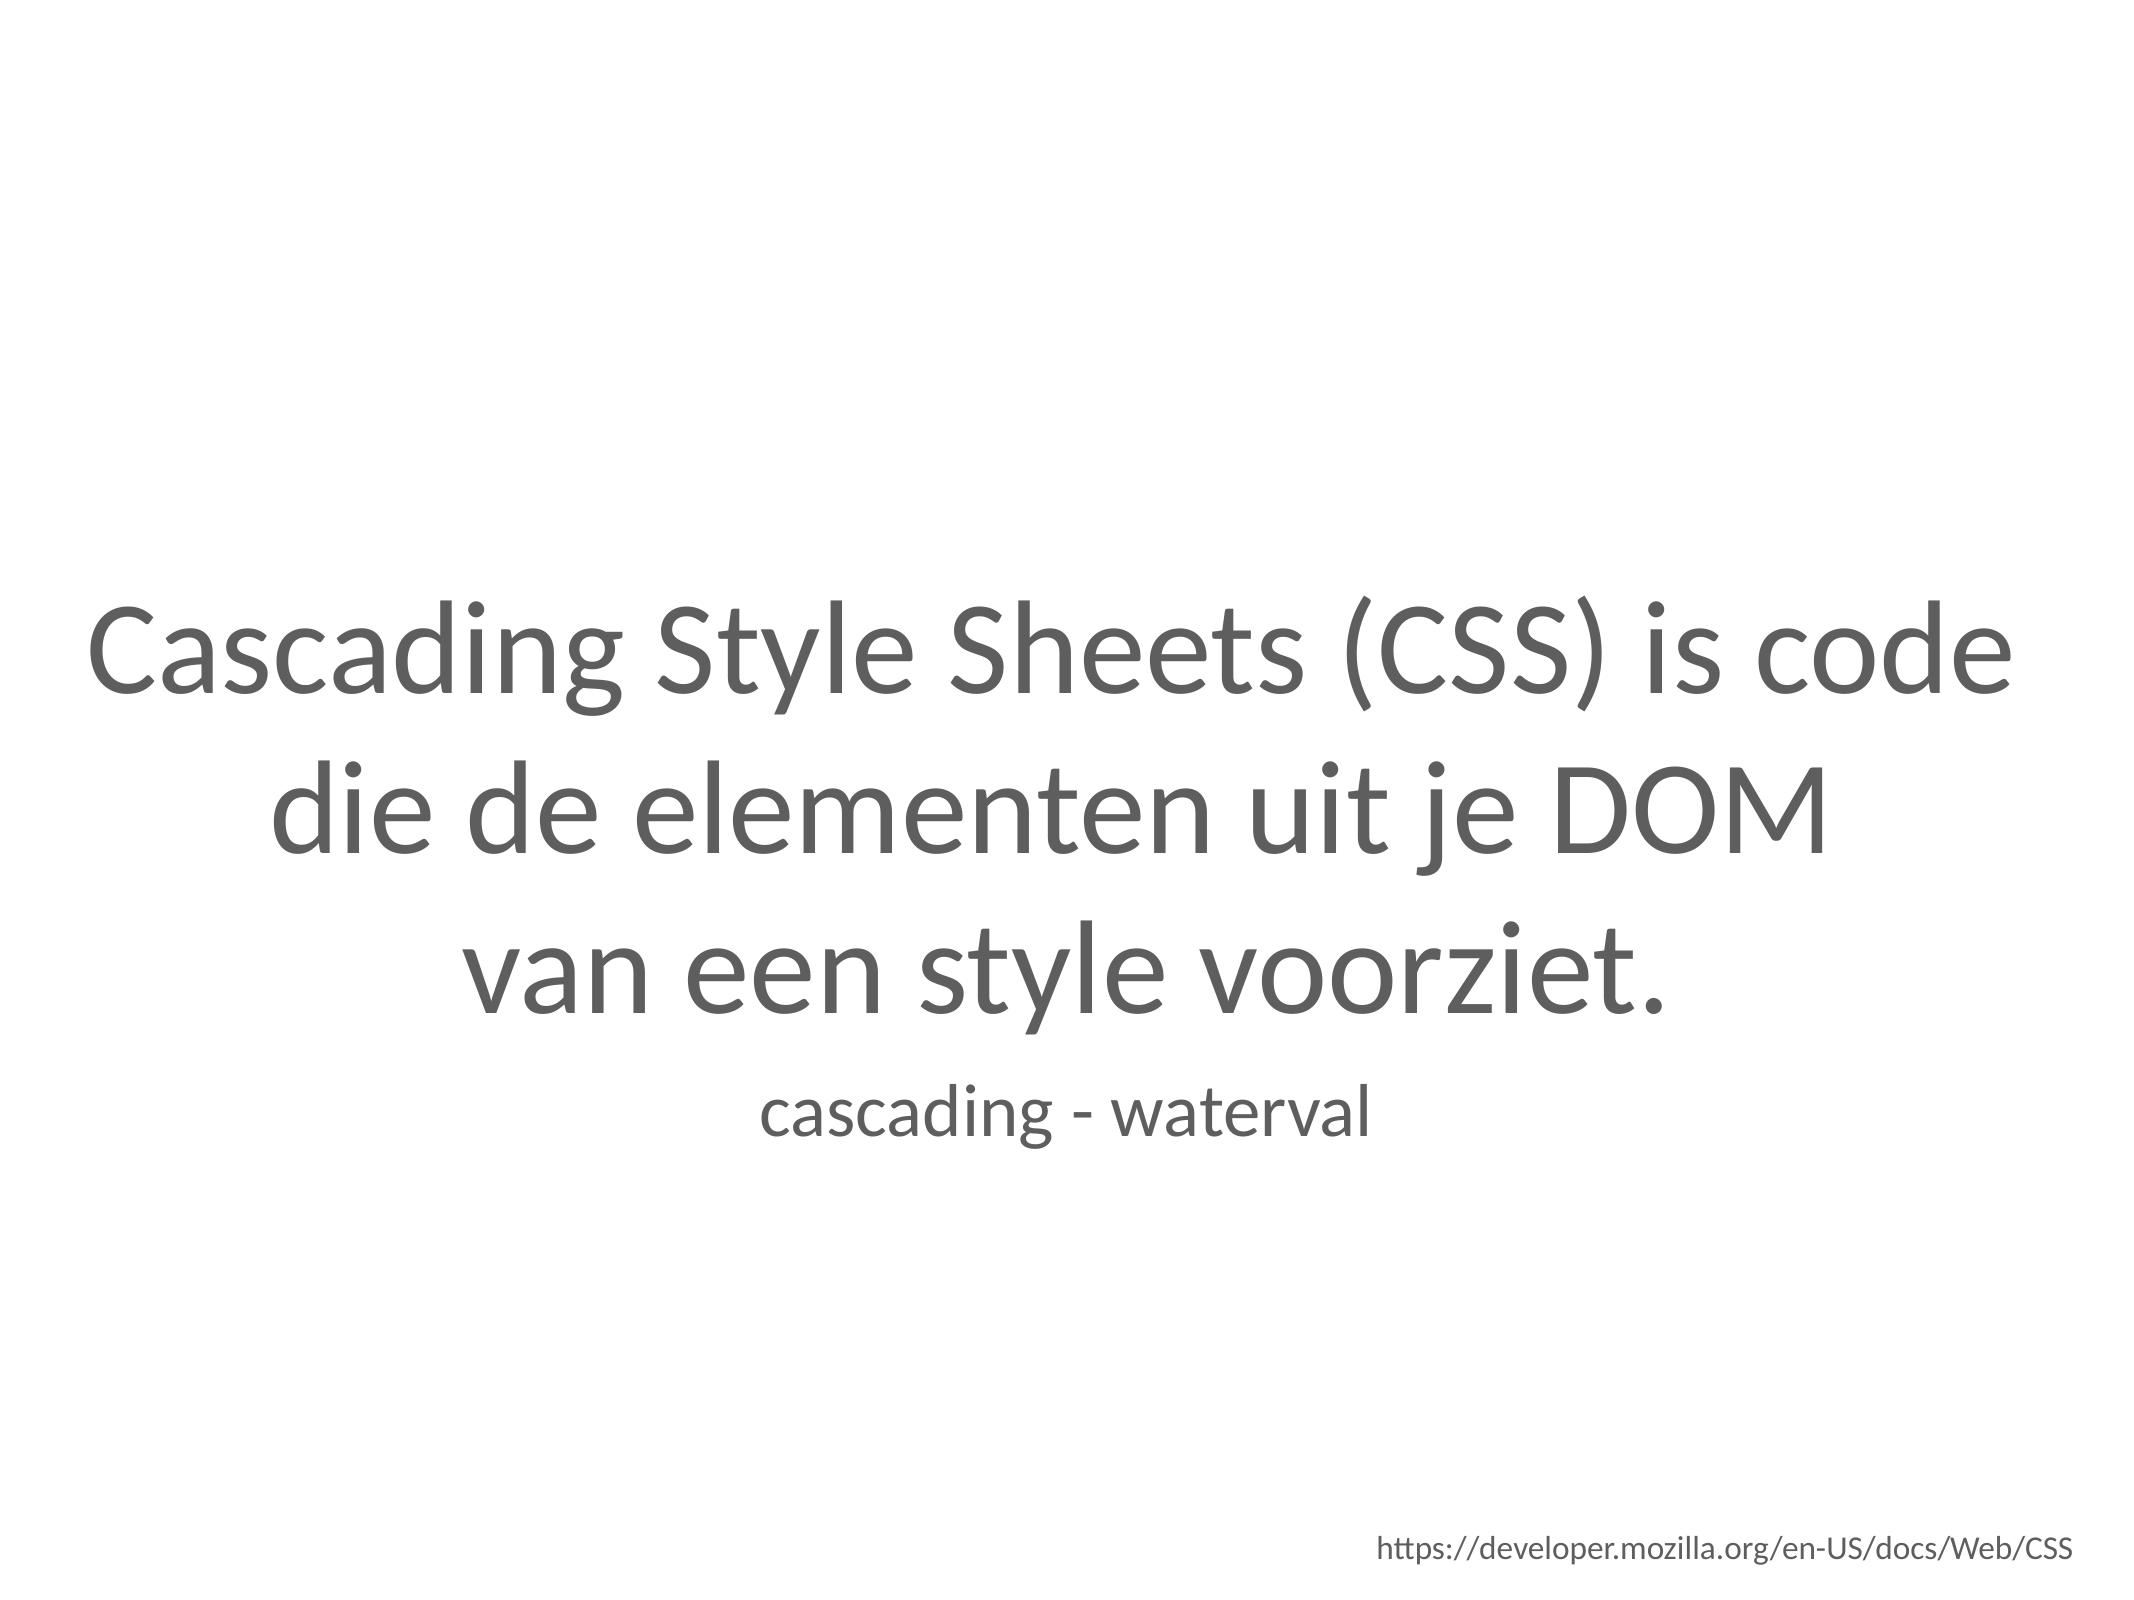

Cascading Style Sheets (CSS) is code
die de elementen uit je DOM
van een style voorziet.
cascading - waterval
https://developer.mozilla.org/en-US/docs/Web/CSS